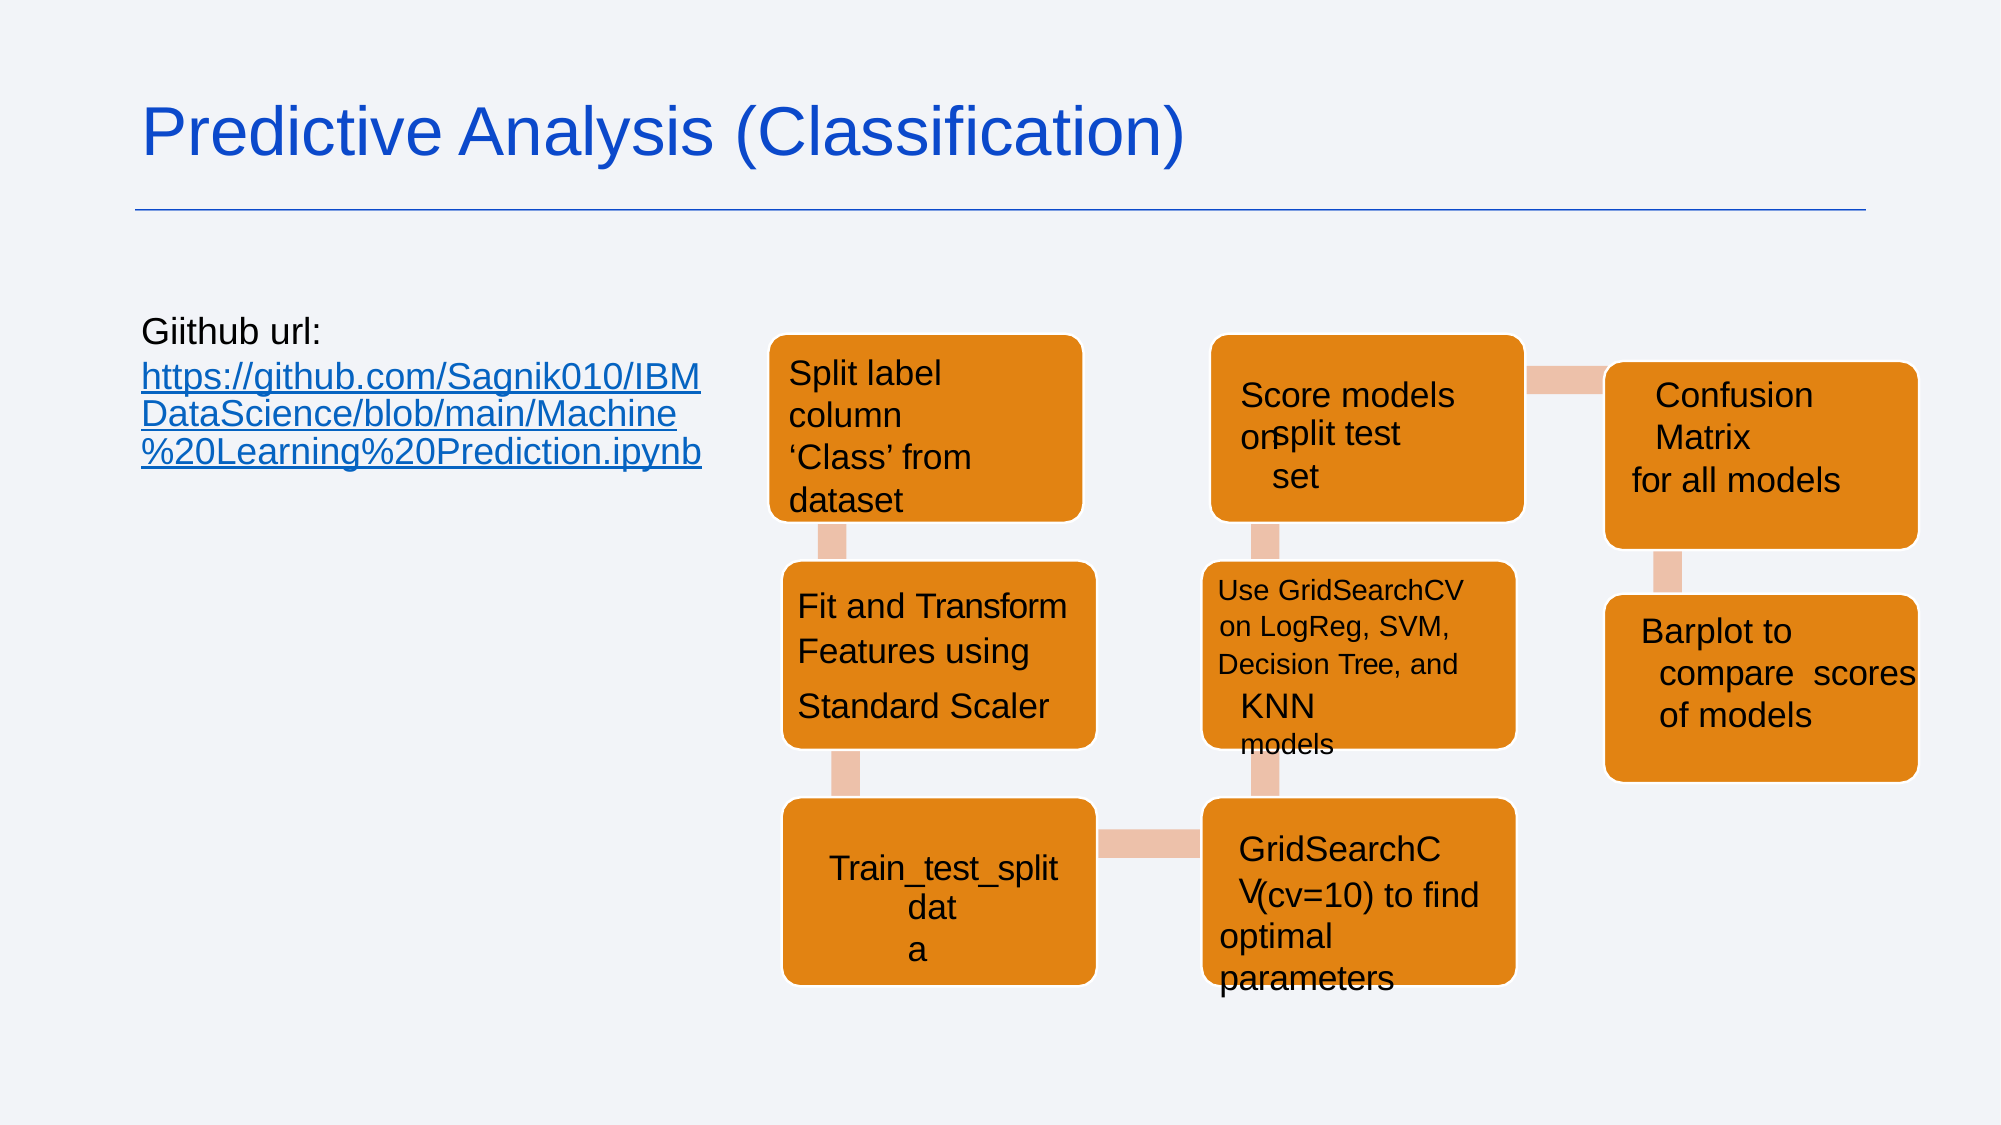

Predictive Analysis (Classification)
Giithub url:
https://github.com/Sagnik010/IBMDataScience/blob/main/Machine%20Learning%20Prediction.ipynb

Split label column

Score models on
Confusion Matrix

split test set
‘Class’ from dataset
for all models

Use GridSearchCV
Fit and Transform

on LogReg, SVM,
Barplot to compare  scores of models

Features using
Decision Tree, and
Standard Scaler
KNN models

GridSearchCV
Train_test_split
(cv=10) to find  optimal parameters
data
15